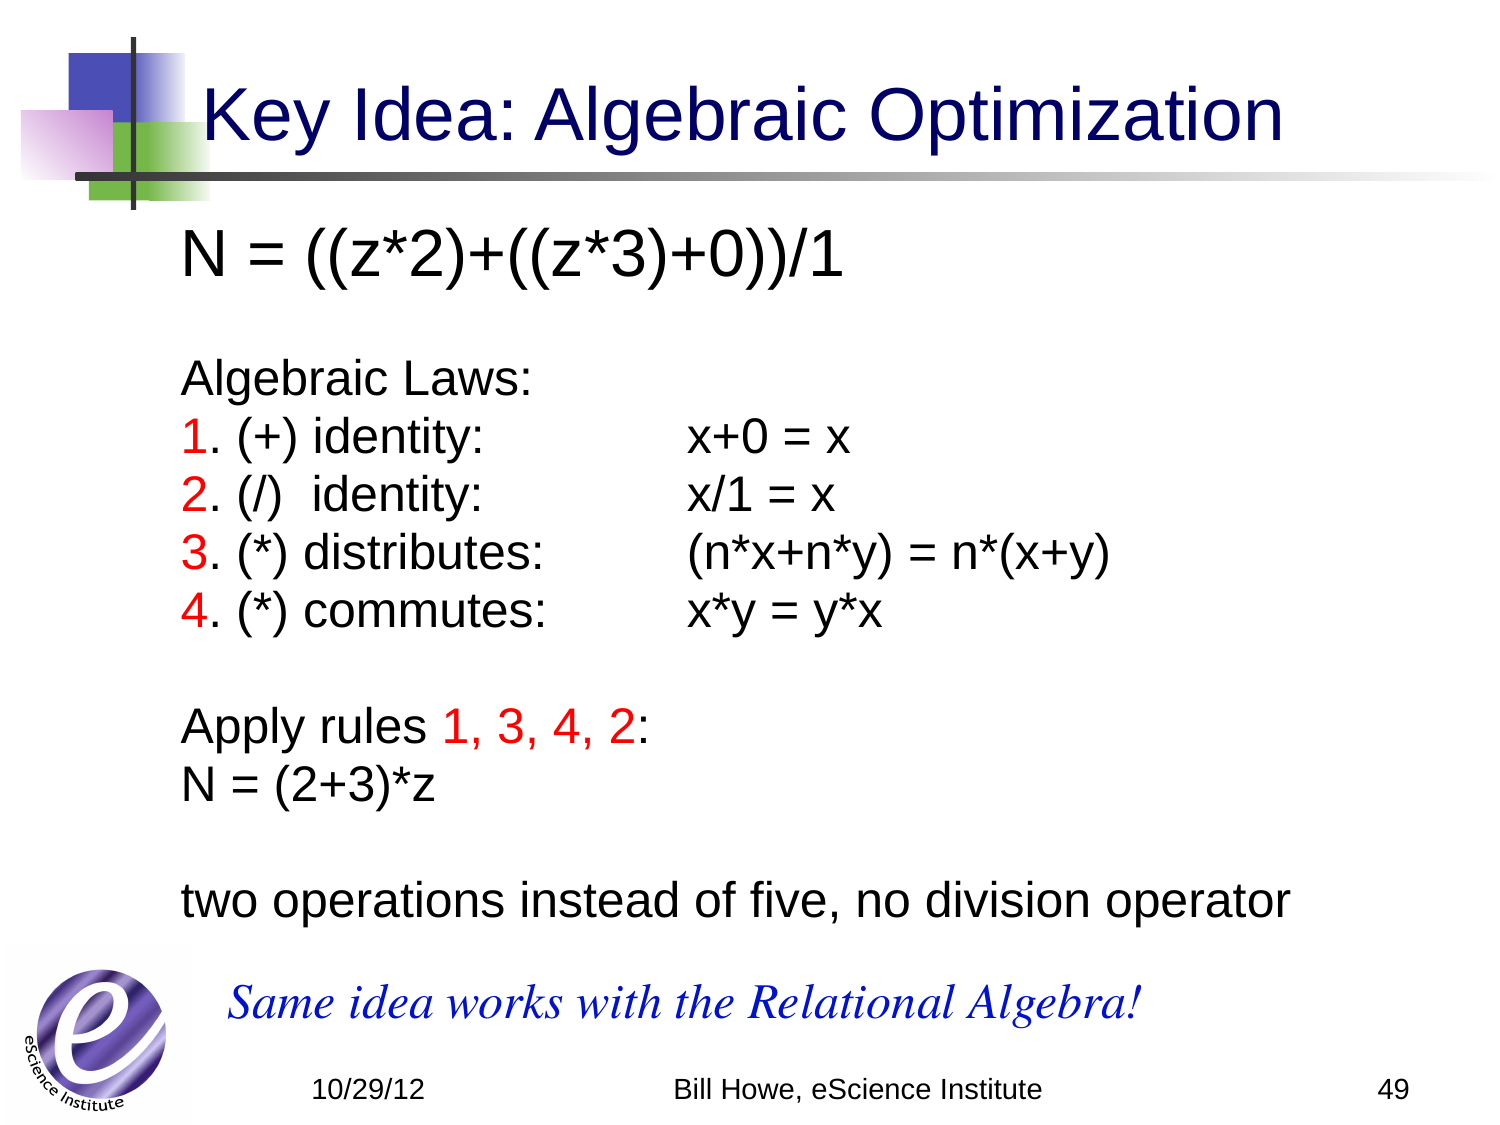

# Key Idea: Algebraic Optimization
N = ((z*2)+((z*3)+0))/1

Algebraic Laws:
1. (+) identity:     	x+0 = x
2. (/)  identity:      	x/1 = x
3. (*) distributes: 	(n*x+n*y) = n*(x+y)
4. (*) commutes: 	x*y = y*x

Apply rules 1, 3, 4, 2:
N = (2+3)*z

two operations instead of five, no division operator
Same idea works with the Relational Algebra!
Bill Howe, eScience Institute
49
10/29/12